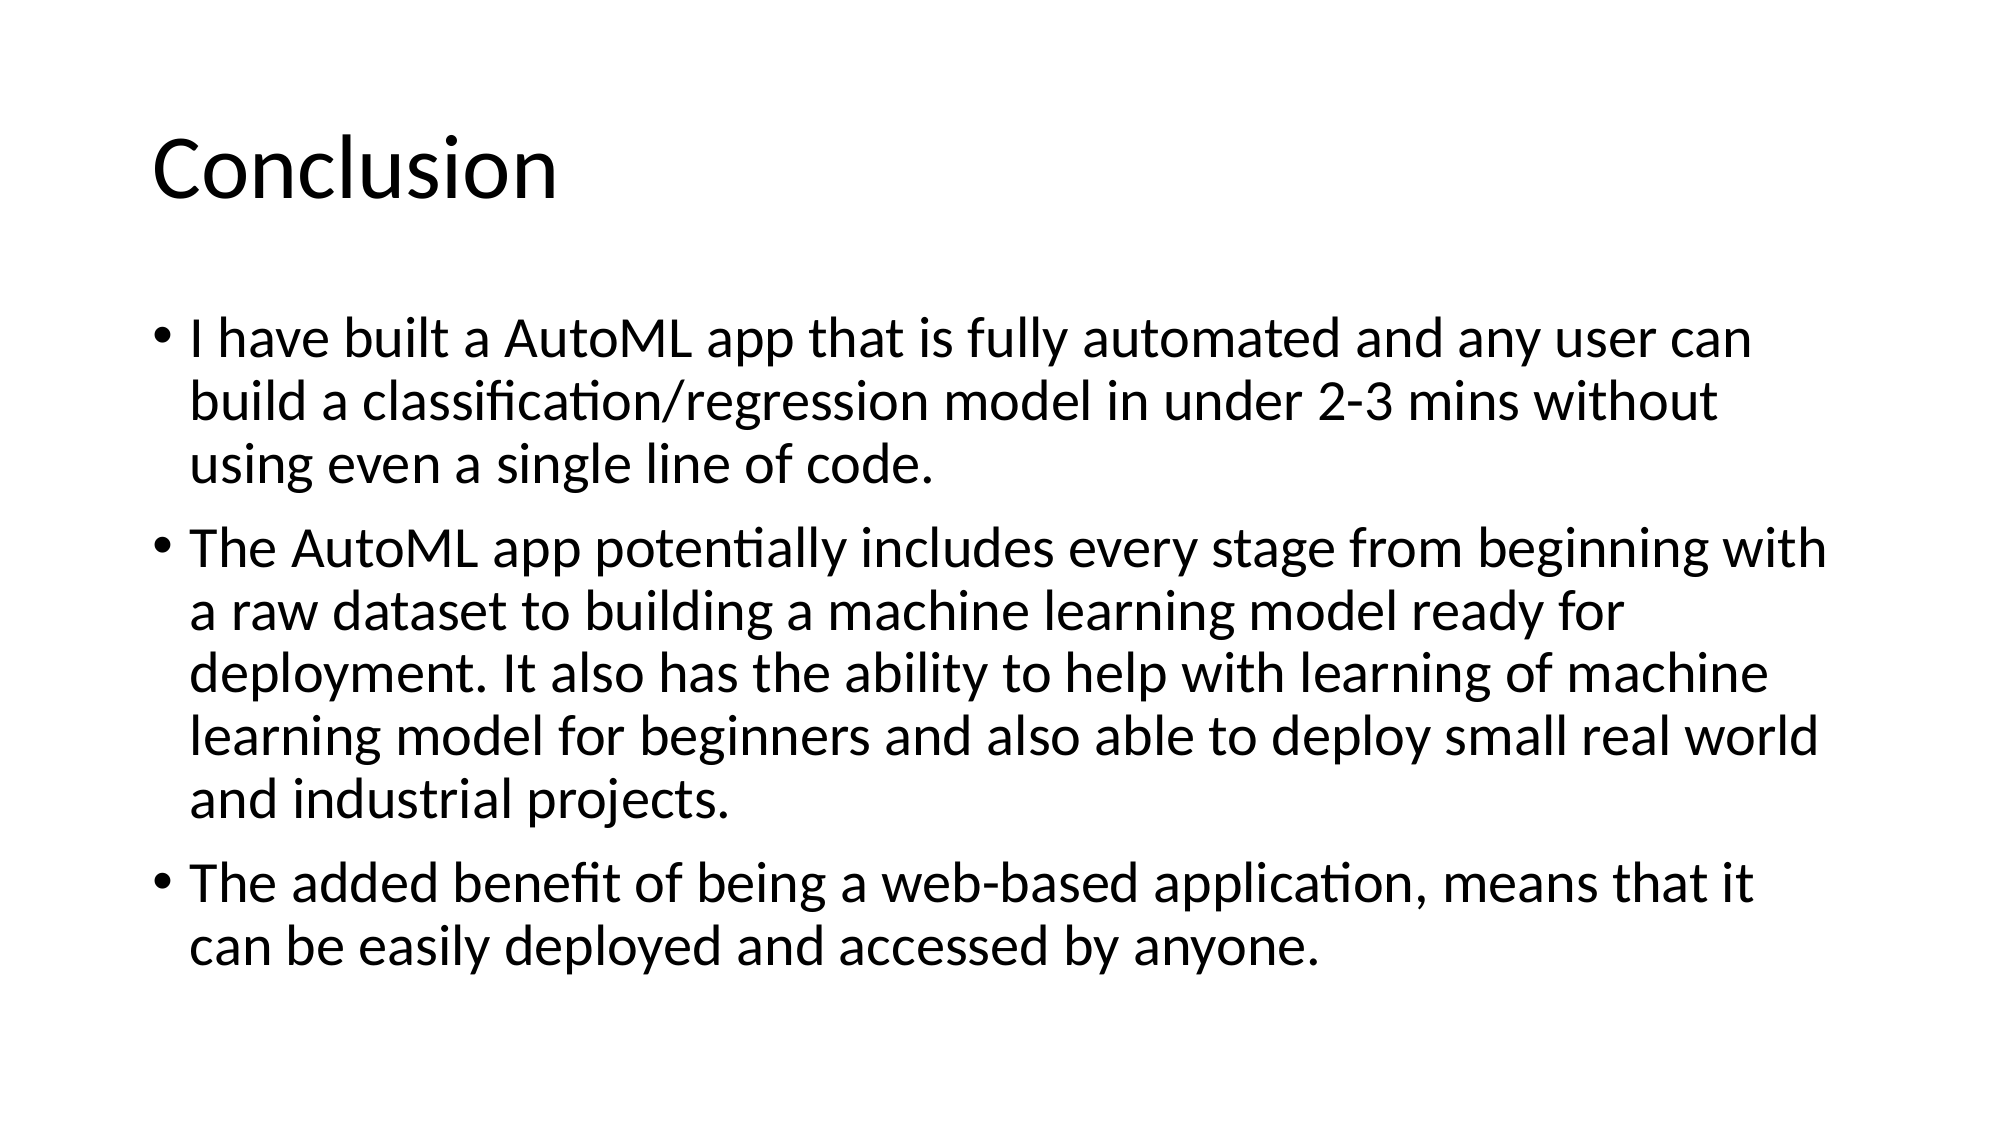

# Conclusion
I have built a AutoML app that is fully automated and any user can build a classification/regression model in under 2-3 mins without using even a single line of code.
The AutoML app potentially includes every stage from beginning with a raw dataset to building a machine learning model ready for deployment. It also has the ability to help with learning of machine learning model for beginners and also able to deploy small real world and industrial projects.
The added benefit of being a web-based application, means that it can be easily deployed and accessed by anyone.